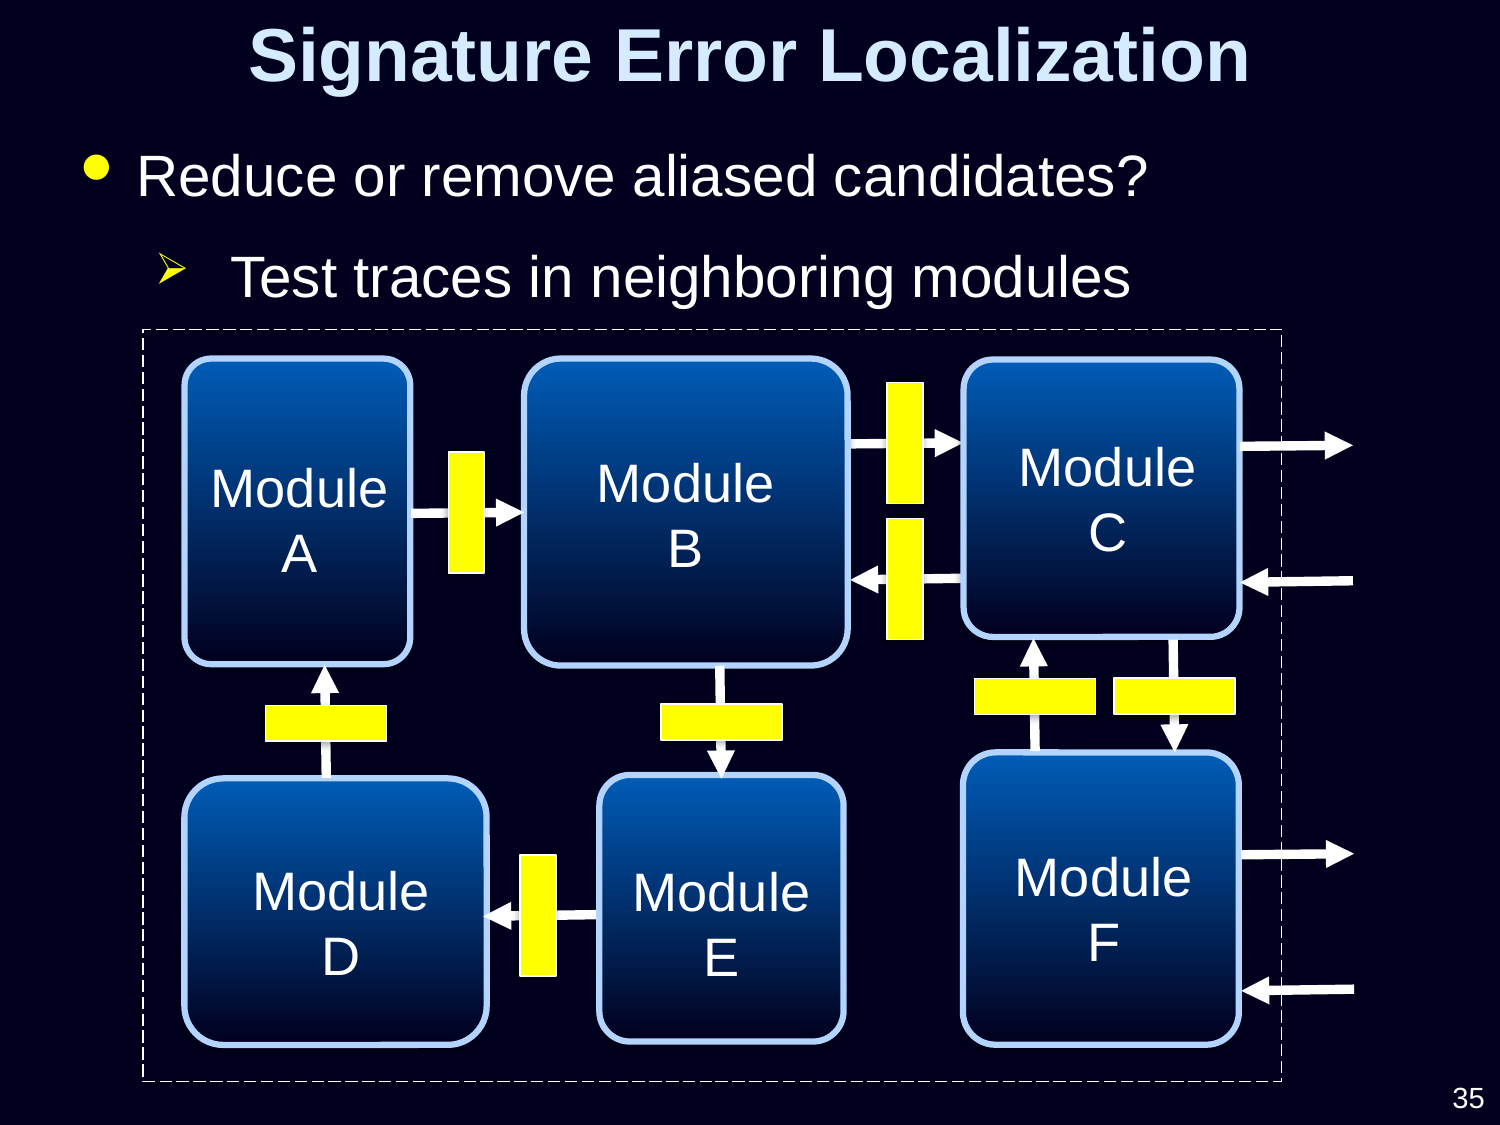

Signature Error Localization
Reduce or remove aliased candidates?
Test traces in neighboring modules

Module
C
Module
B
Module A

Module F
Module D
Module E

35